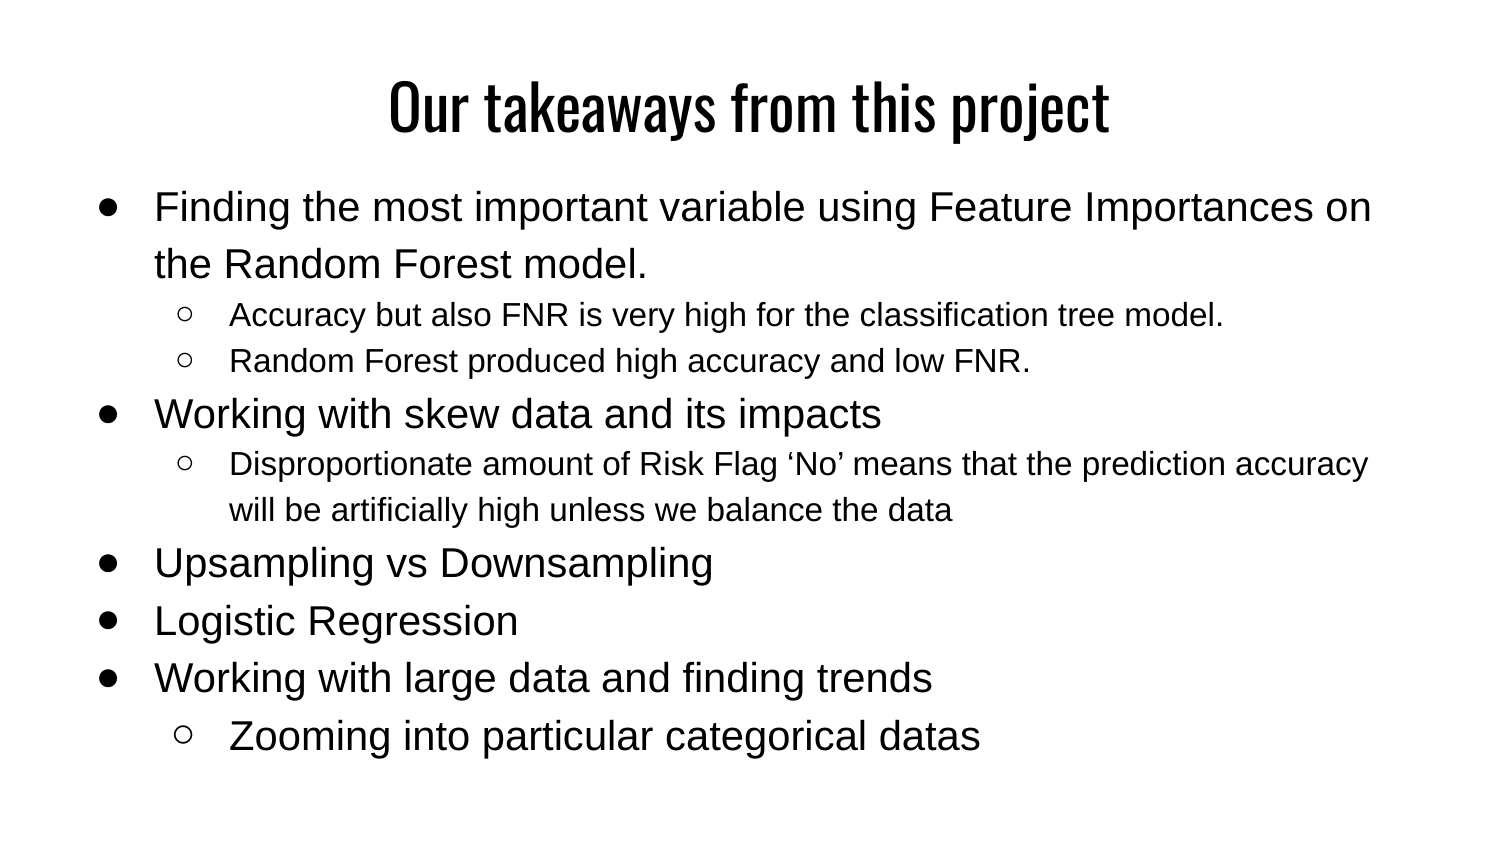

# Our takeaways from this project
Finding the most important variable using Feature Importances on the Random Forest model.
Accuracy but also FNR is very high for the classification tree model.
Random Forest produced high accuracy and low FNR.
Working with skew data and its impacts
Disproportionate amount of Risk Flag ‘No’ means that the prediction accuracy will be artificially high unless we balance the data
Upsampling vs Downsampling
Logistic Regression
Working with large data and finding trends
Zooming into particular categorical datas